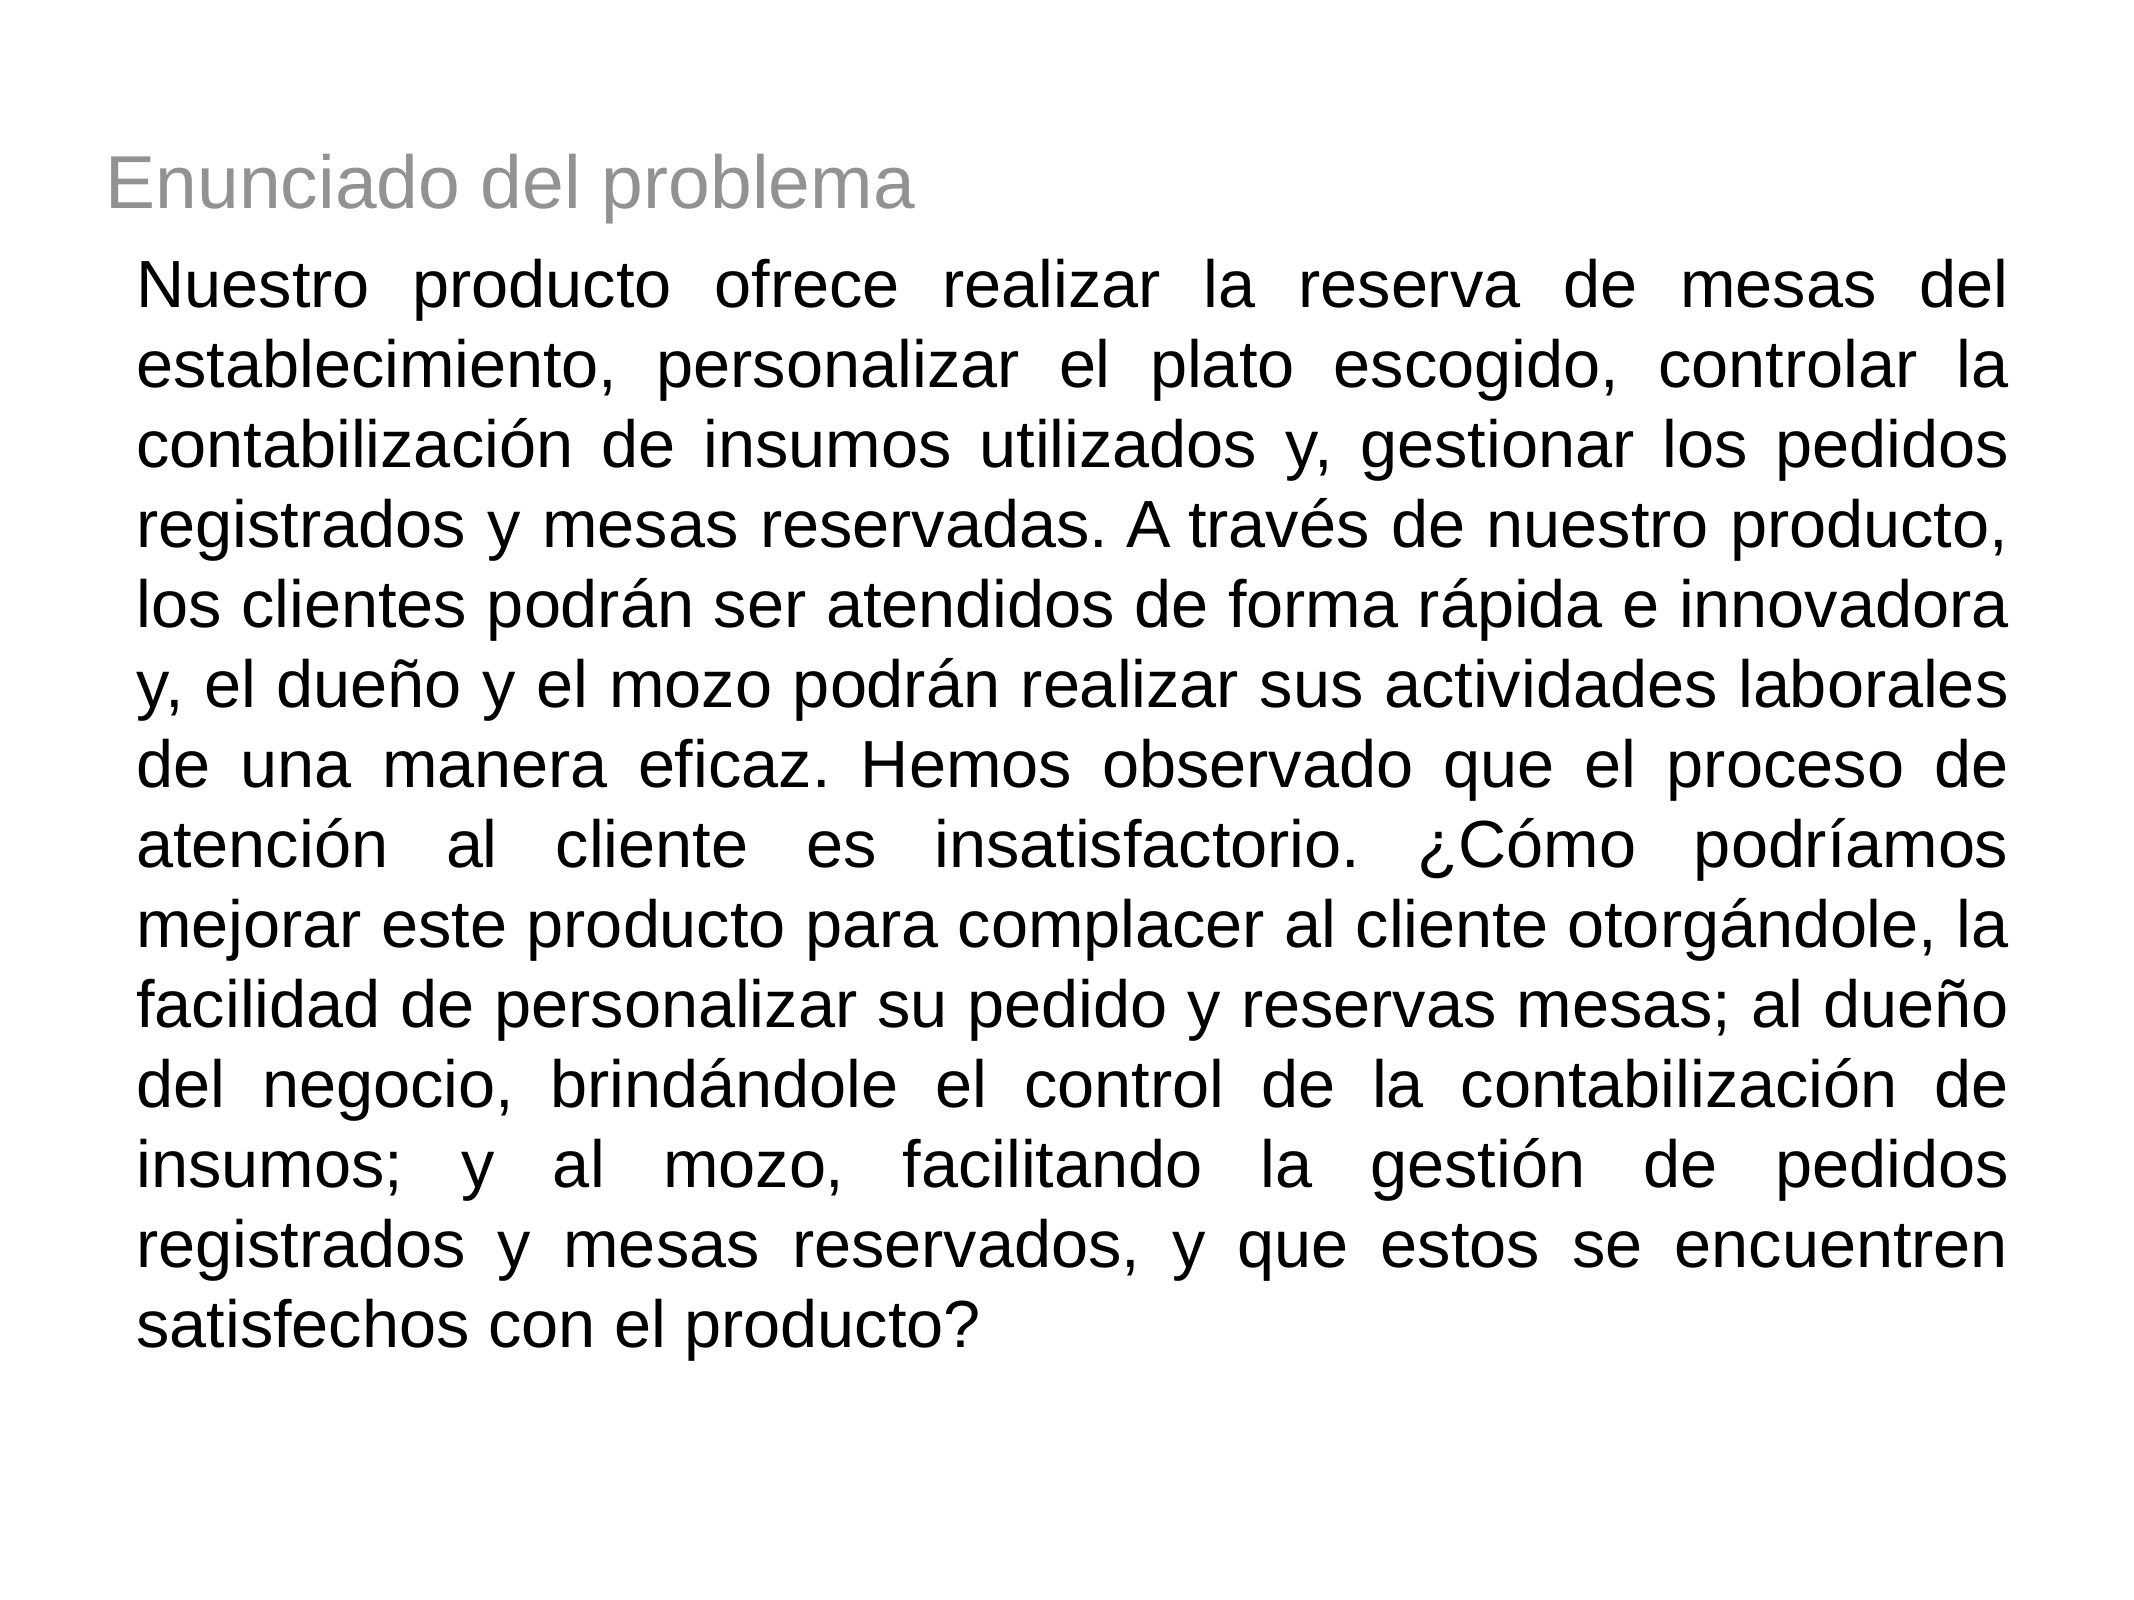

Enunciado del problema
Nuestro producto ofrece realizar la reserva de mesas del establecimiento, personalizar el plato escogido, controlar la contabilización de insumos utilizados y, gestionar los pedidos registrados y mesas reservadas. A través de nuestro producto, los clientes podrán ser atendidos de forma rápida e innovadora y, el dueño y el mozo podrán realizar sus actividades laborales de una manera eficaz. Hemos observado que el proceso de atención al cliente es insatisfactorio. ¿Cómo podríamos mejorar este producto para complacer al cliente otorgándole, la facilidad de personalizar su pedido y reservas mesas; al dueño del negocio, brindándole el control de la contabilización de insumos; y al mozo, facilitando la gestión de pedidos registrados y mesas reservados, y que estos se encuentren satisfechos con el producto?